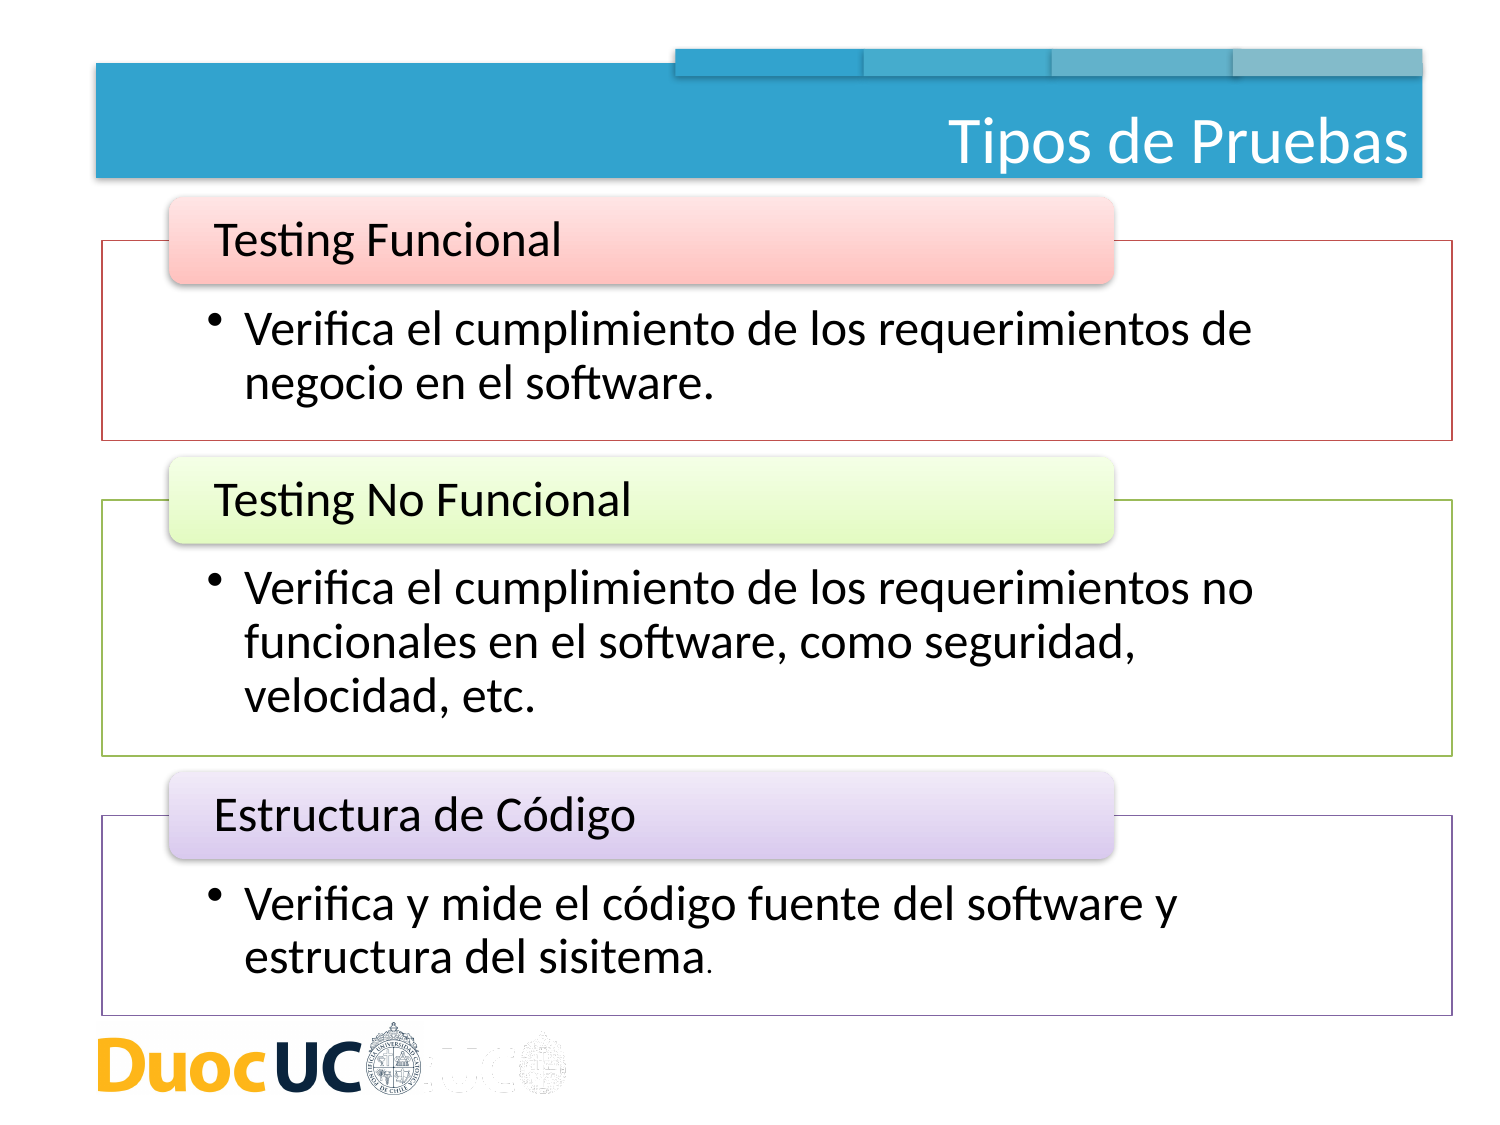

Tipos de Pruebas
Verifica el cumplimiento de los requerimientos de negocio en el software.
Testing Funcional
Verifica el cumplimiento de los requerimientos no funcionales en el software, como seguridad, velocidad, etc.
Testing No Funcional
Verifica y mide el código fuente del software y estructura del sisitema.
Estructura de Código